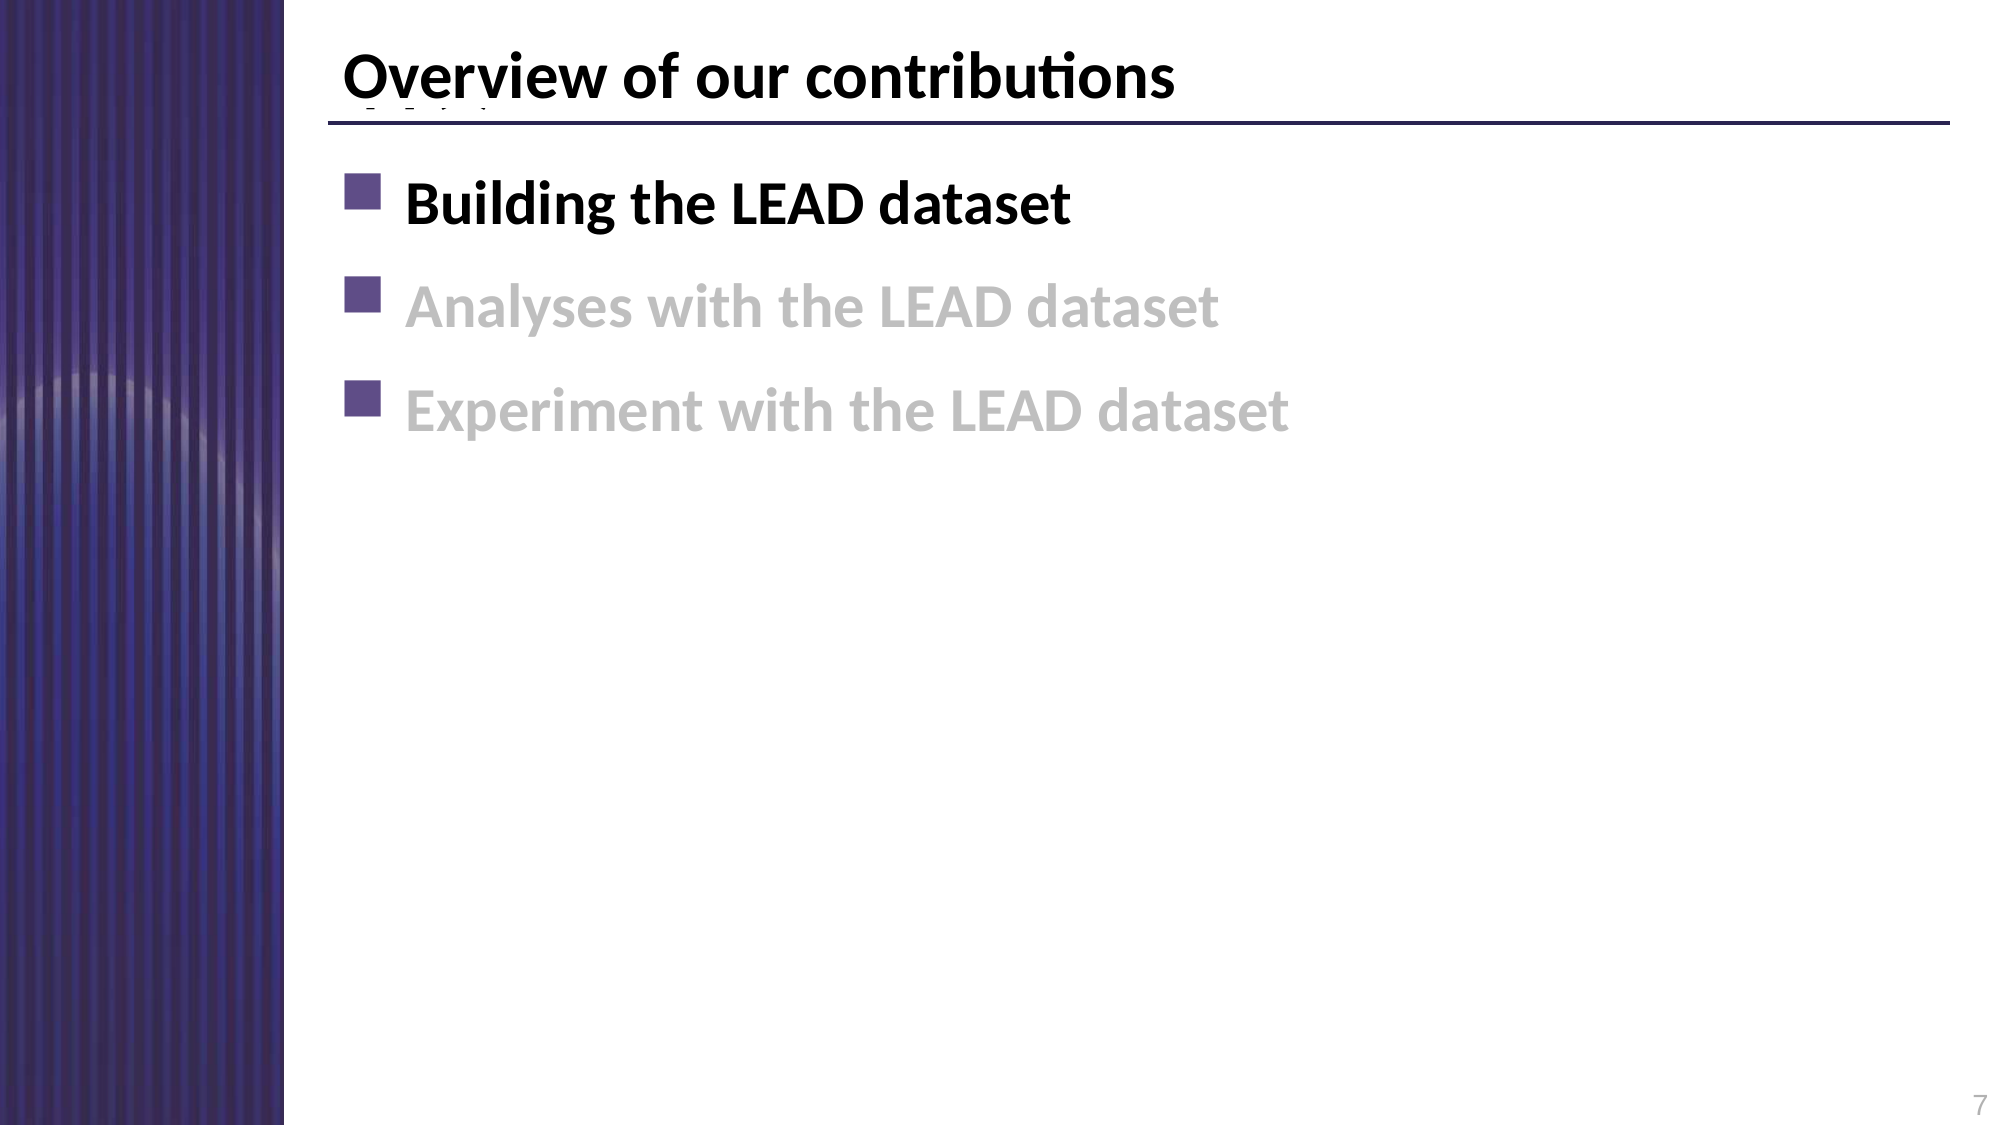

Overview of our contributions

Building the LEAD dataset
Analyses with the LEAD dataset
Experiment with the LEAD dataset
7